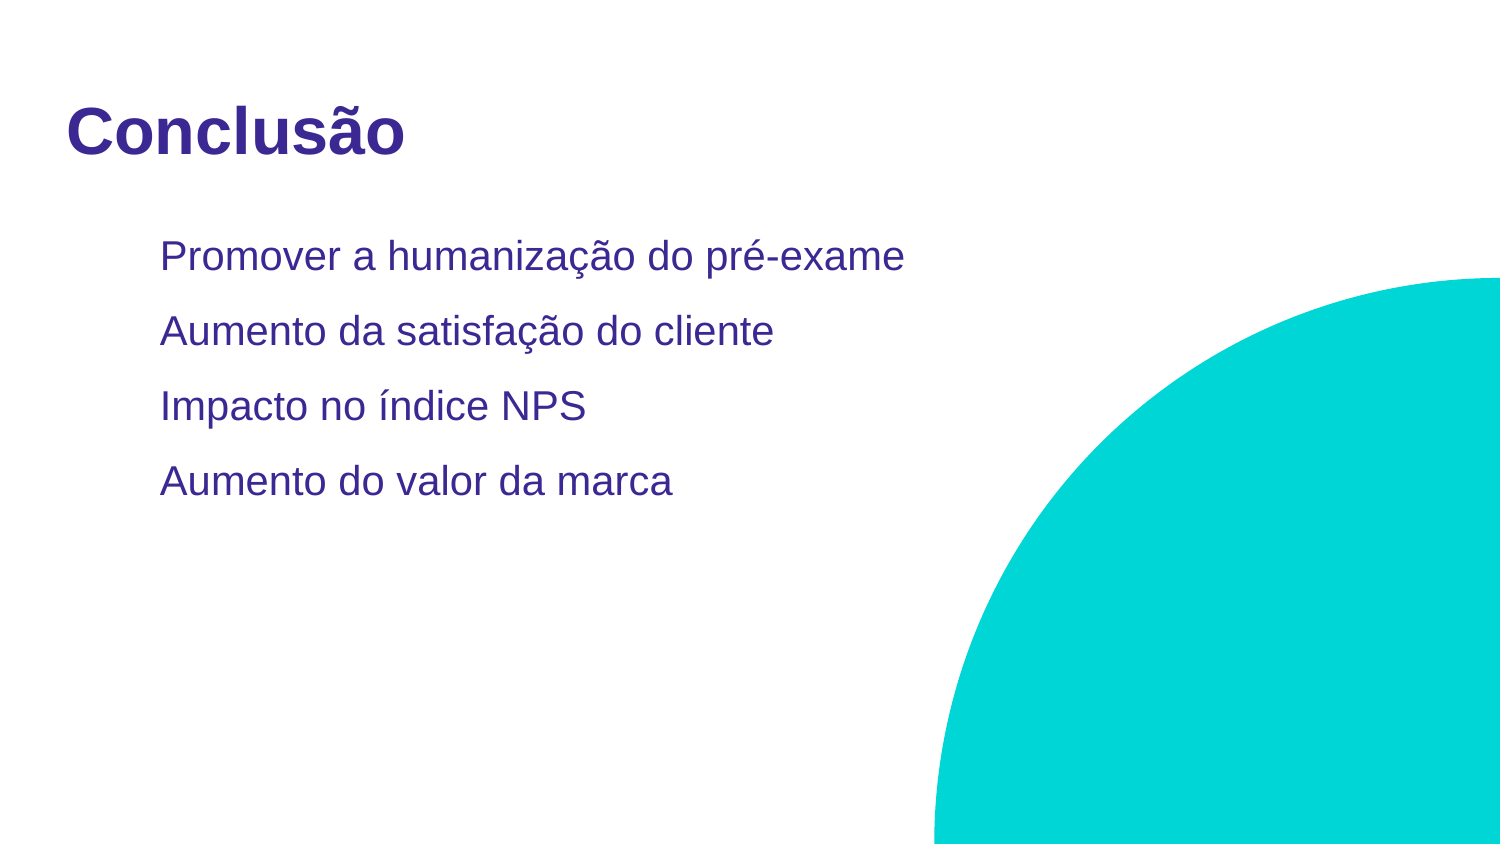

# Conclusão
Promover a humanização do pré-exame
Aumento da satisfação do cliente
Impacto no índice NPS
Aumento do valor da marca